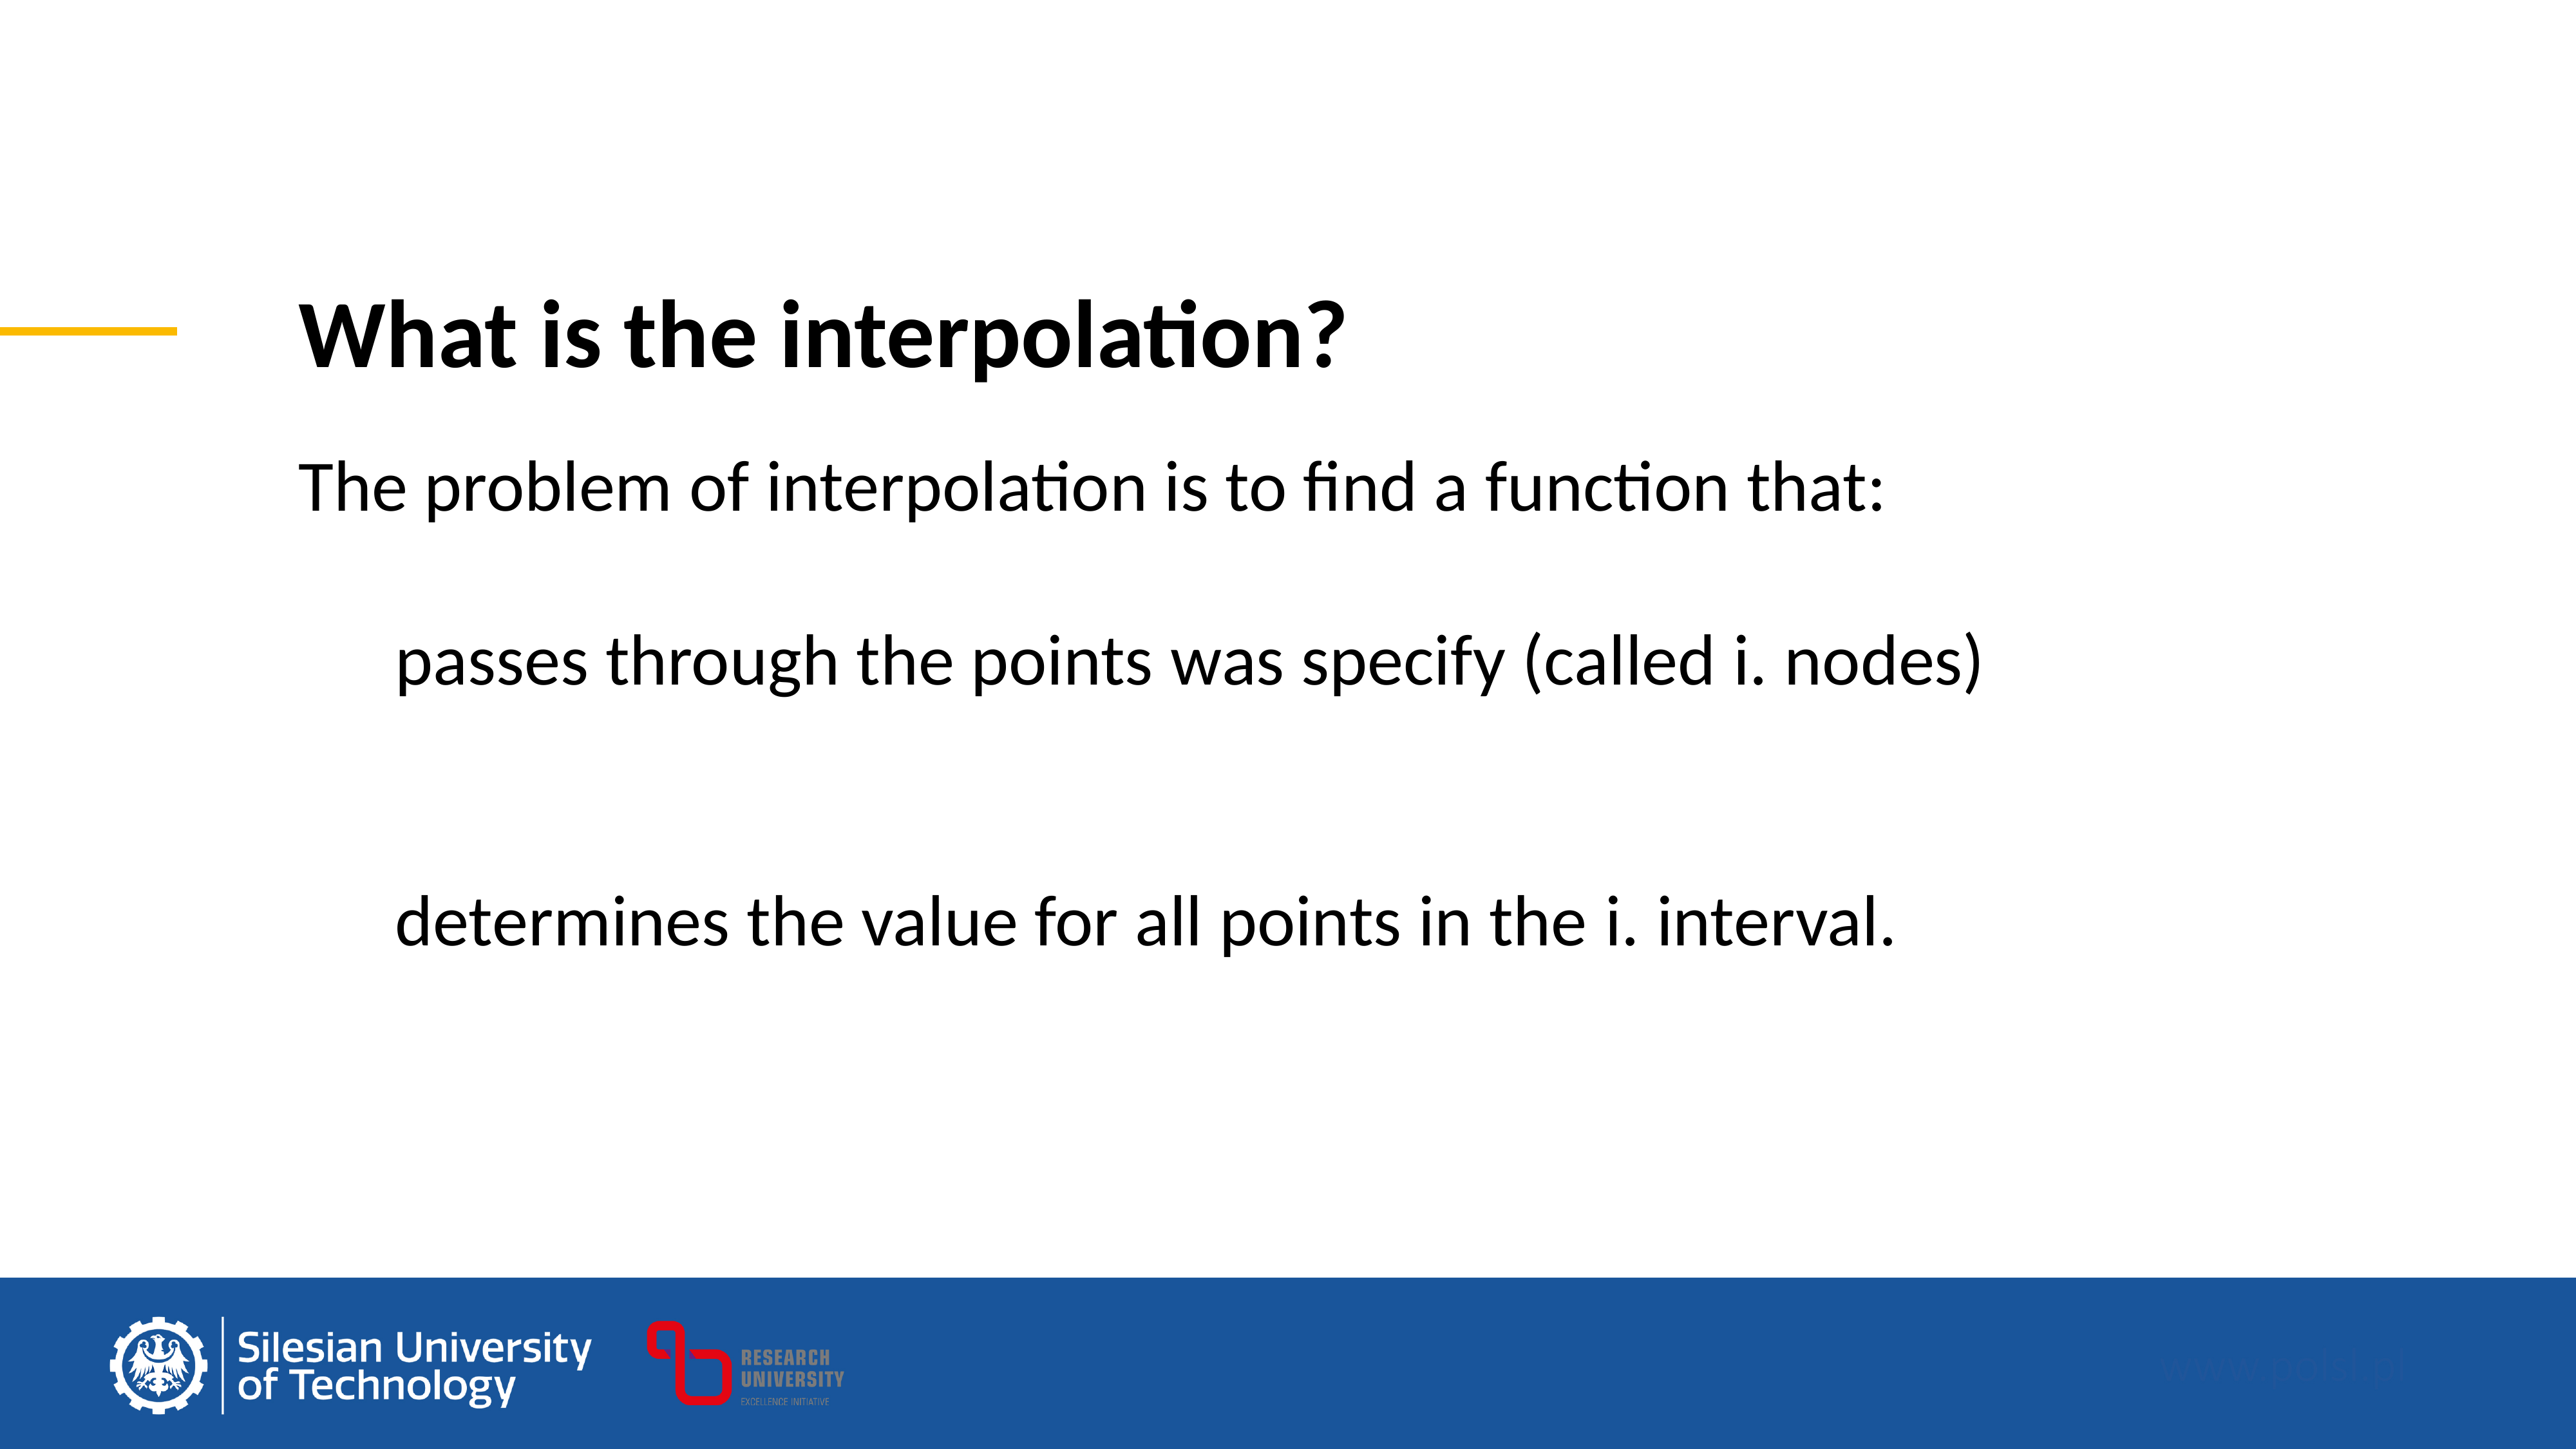

What is the interpolation?
The problem of interpolation is to find a function that:

	passes through the points was specify (called i. nodes)

	determines the value for all points in the i. interval.